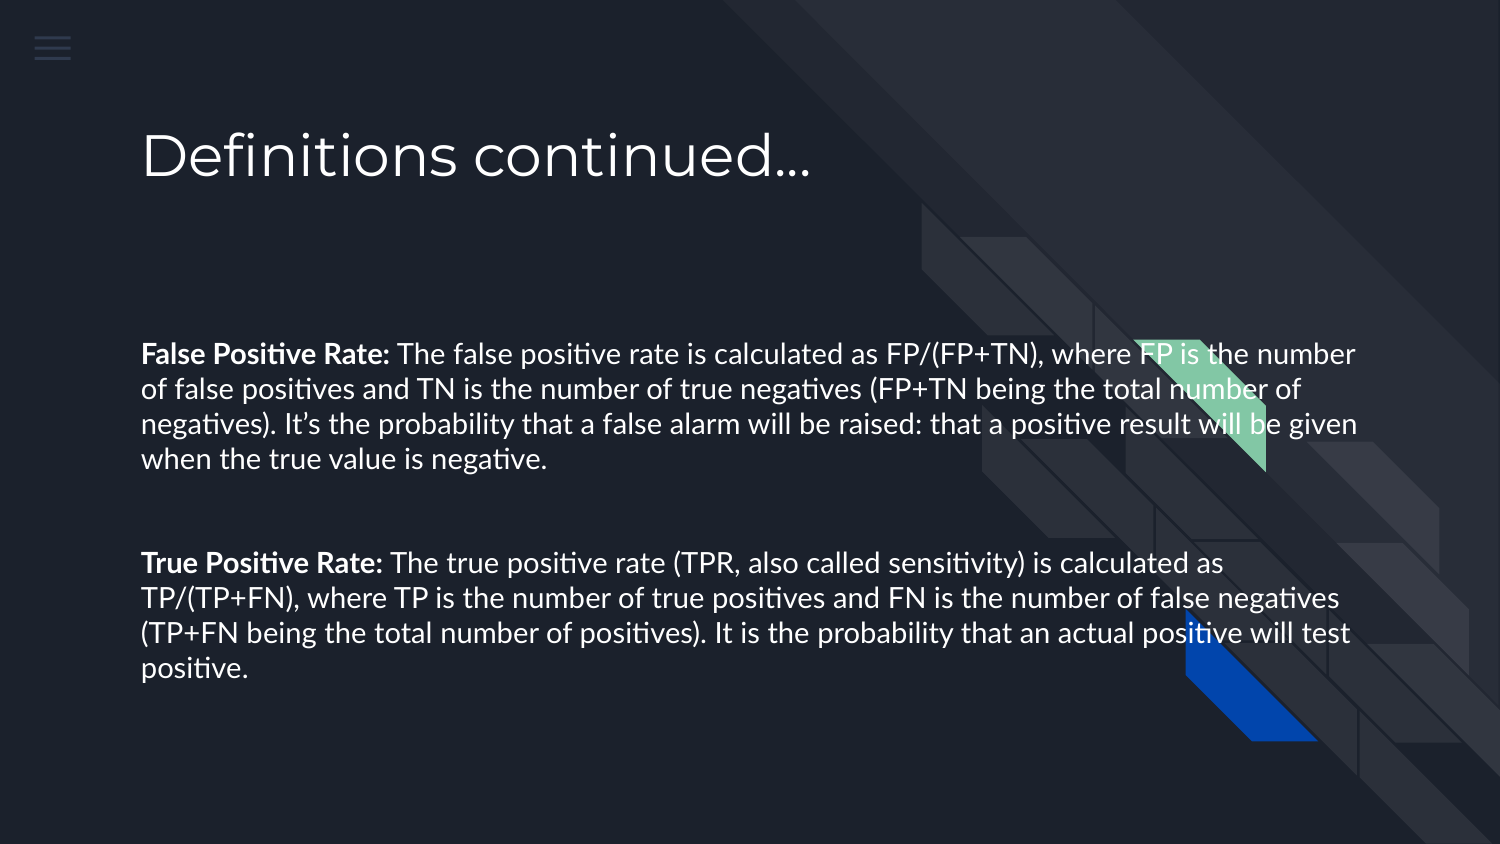

# Definitions continued...
False Positive Rate: The false positive rate is calculated as FP/(FP+TN), where FP is the number of false positives and TN is the number of true negatives (FP+TN being the total number of negatives). It’s the probability that a false alarm will be raised: that a positive result will be given when the true value is negative.

True Positive Rate: The true positive rate (TPR, also called sensitivity) is calculated as TP/(TP+FN), where TP is the number of true positives and FN is the number of false negatives (TP+FN being the total number of positives). It is the probability that an actual positive will test positive.